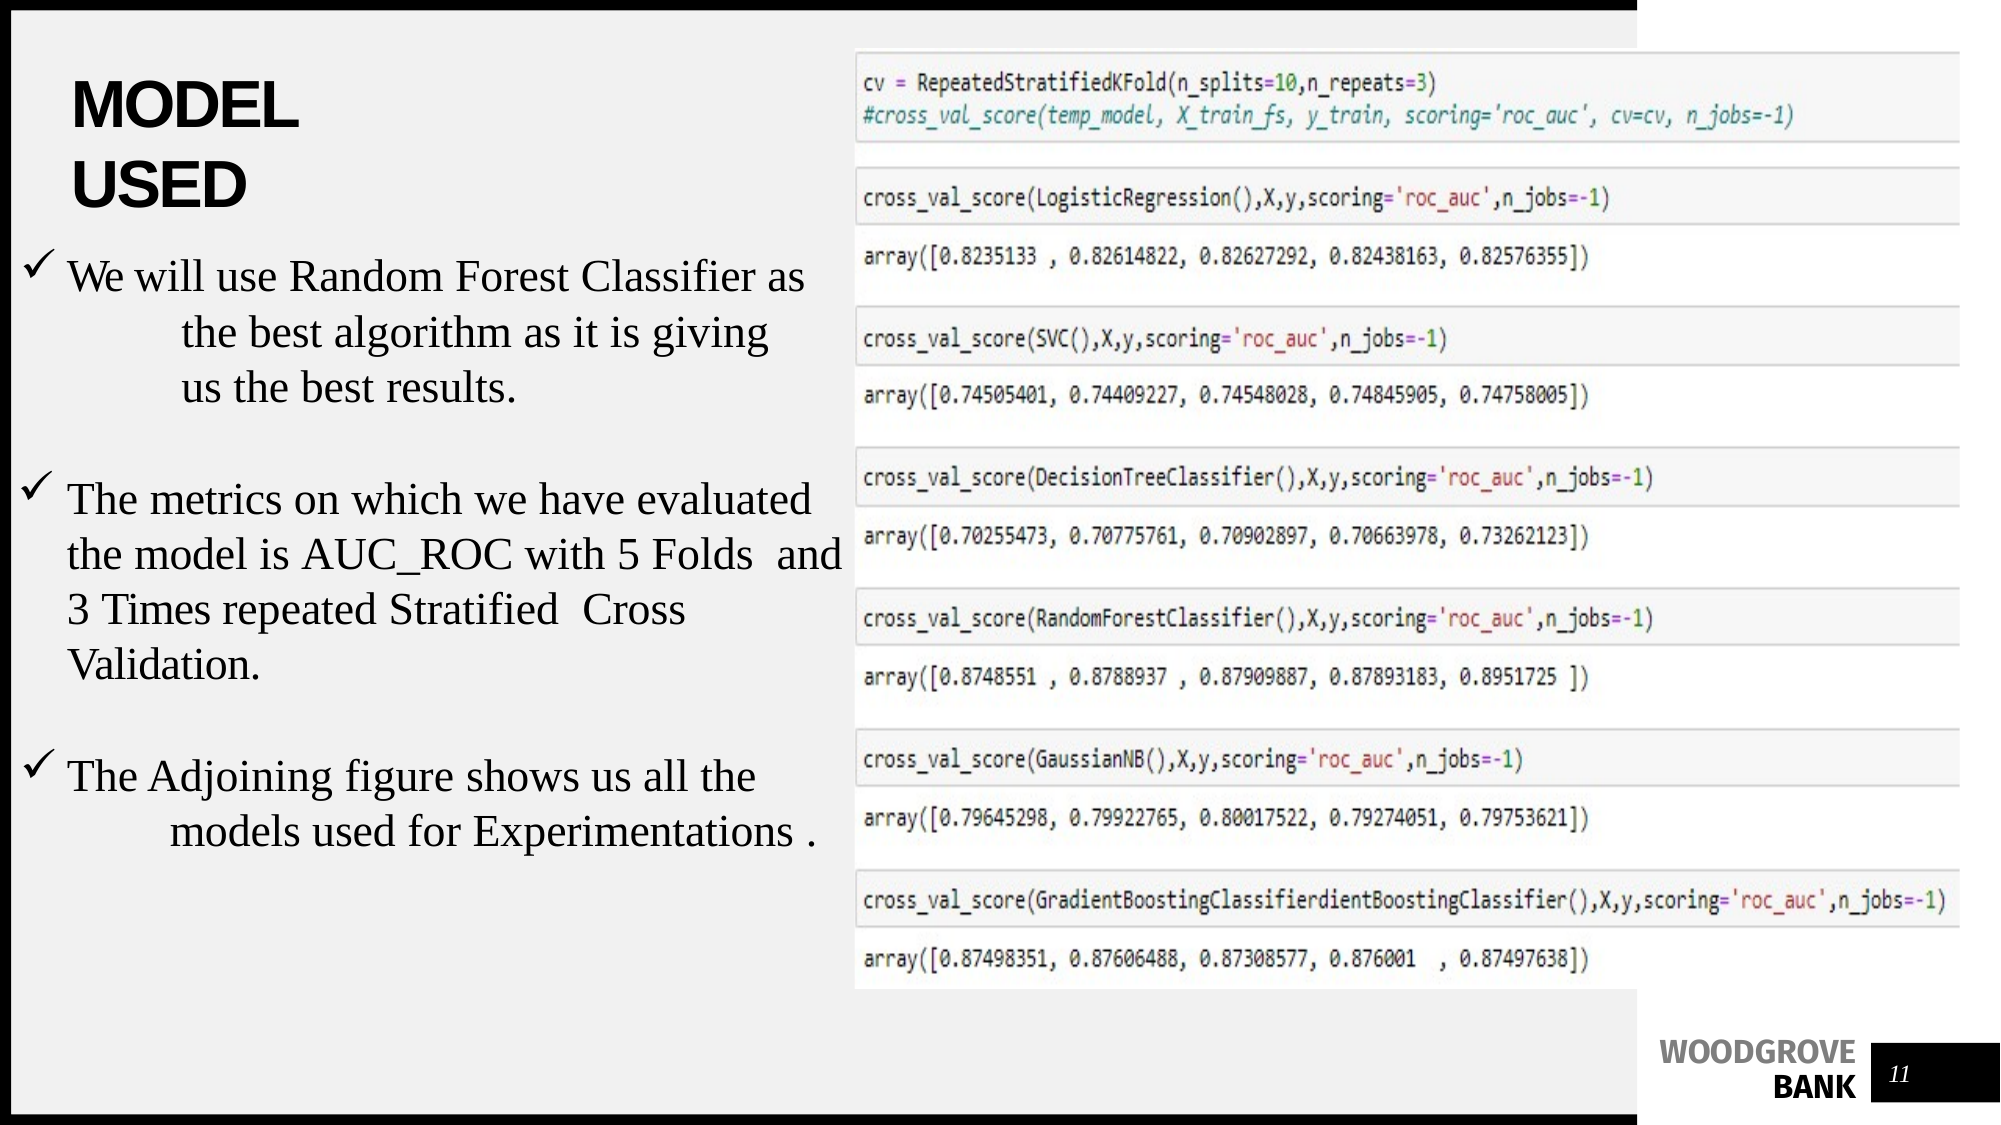

# MODEL USED
We will use Random Forest Classifier as
the best algorithm as it is giving  us the best results.

The metrics on which we have evaluated  the model is AUC_ROC with 5 Folds  and 3 Times repeated Stratified  Cross Validation.

The Adjoining figure shows us all the
models used for Experimentations .
WOODGROVE
BANK
11